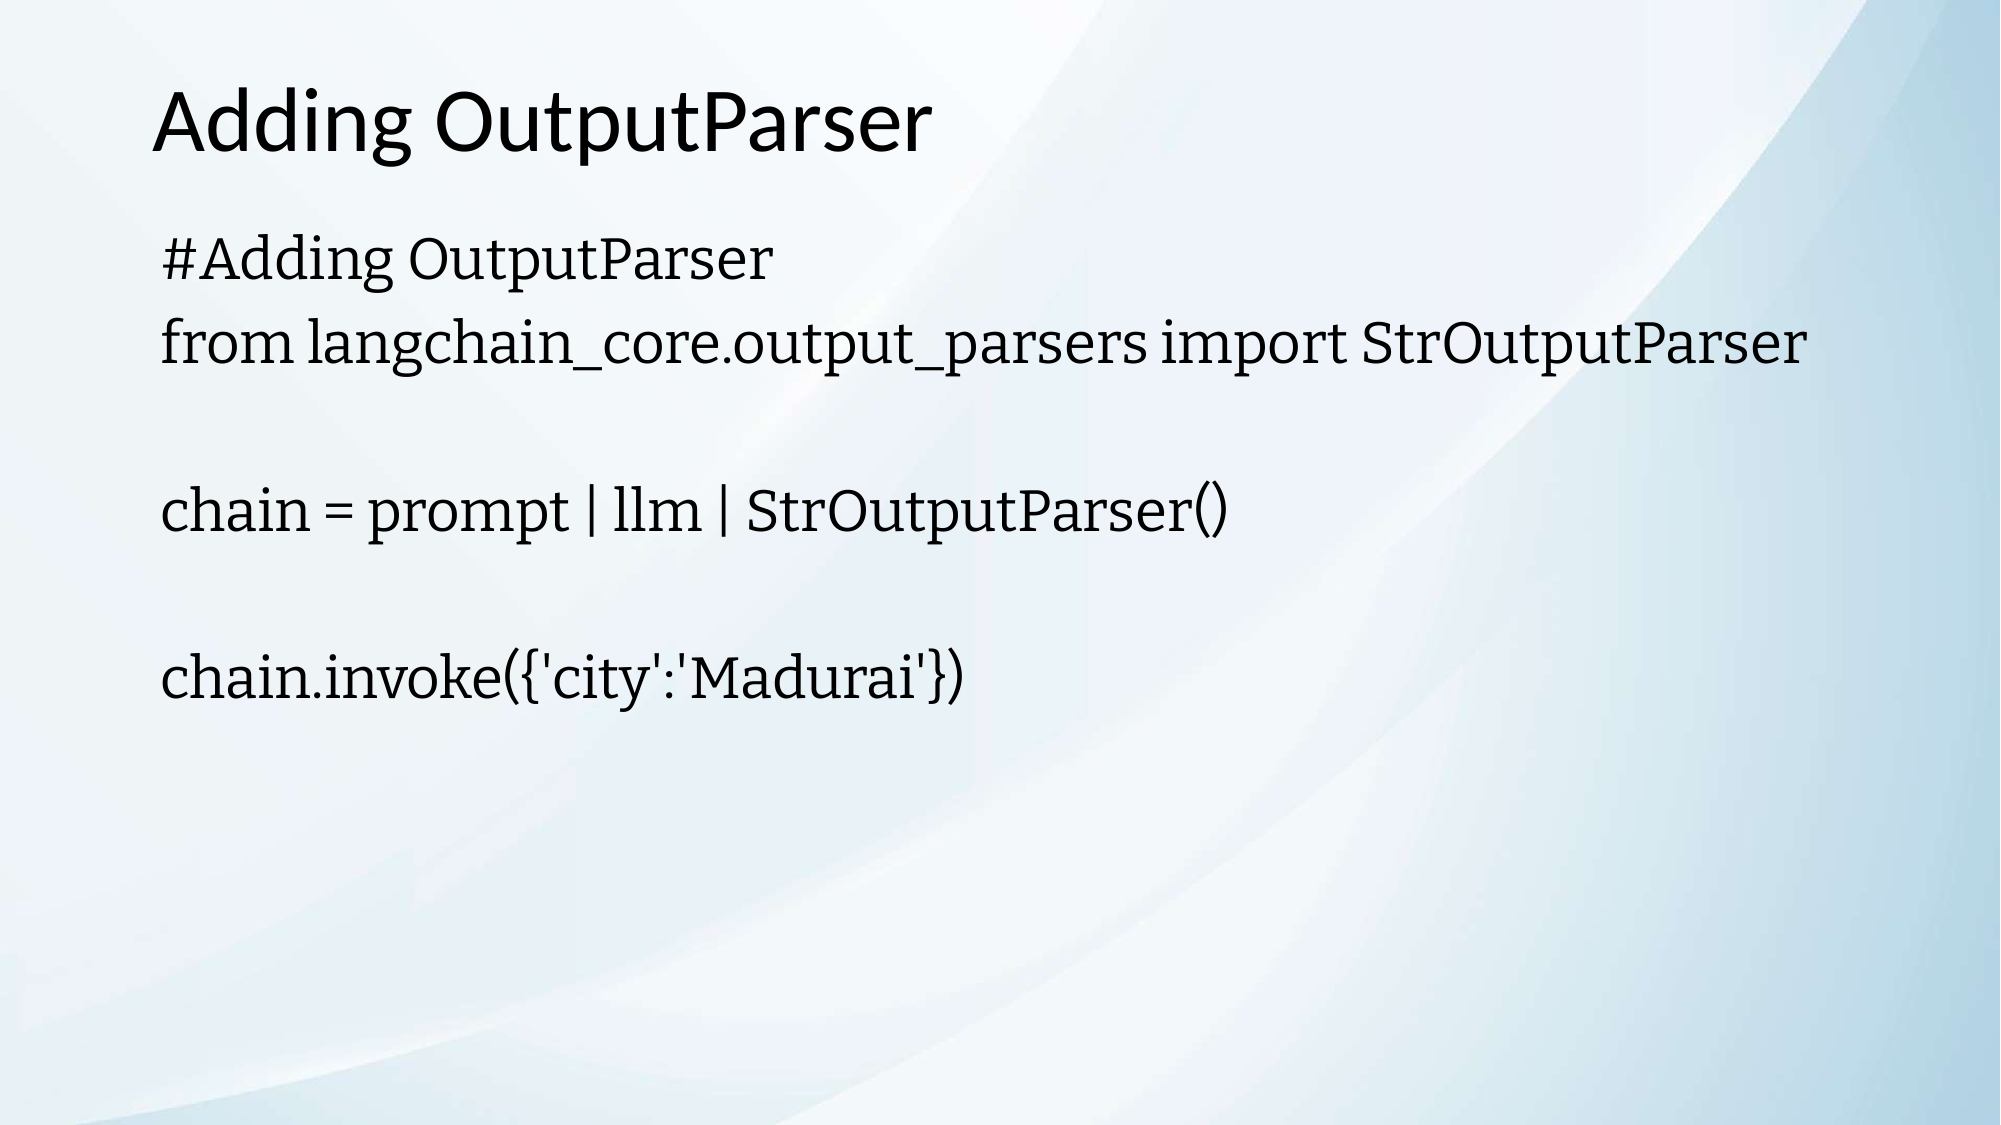

# Adding OutputParser
#Adding OutputParser
from langchain_core.output_parsers import StrOutputParser

chain = prompt | llm | StrOutputParser()

chain.invoke({'city':'Madurai'})